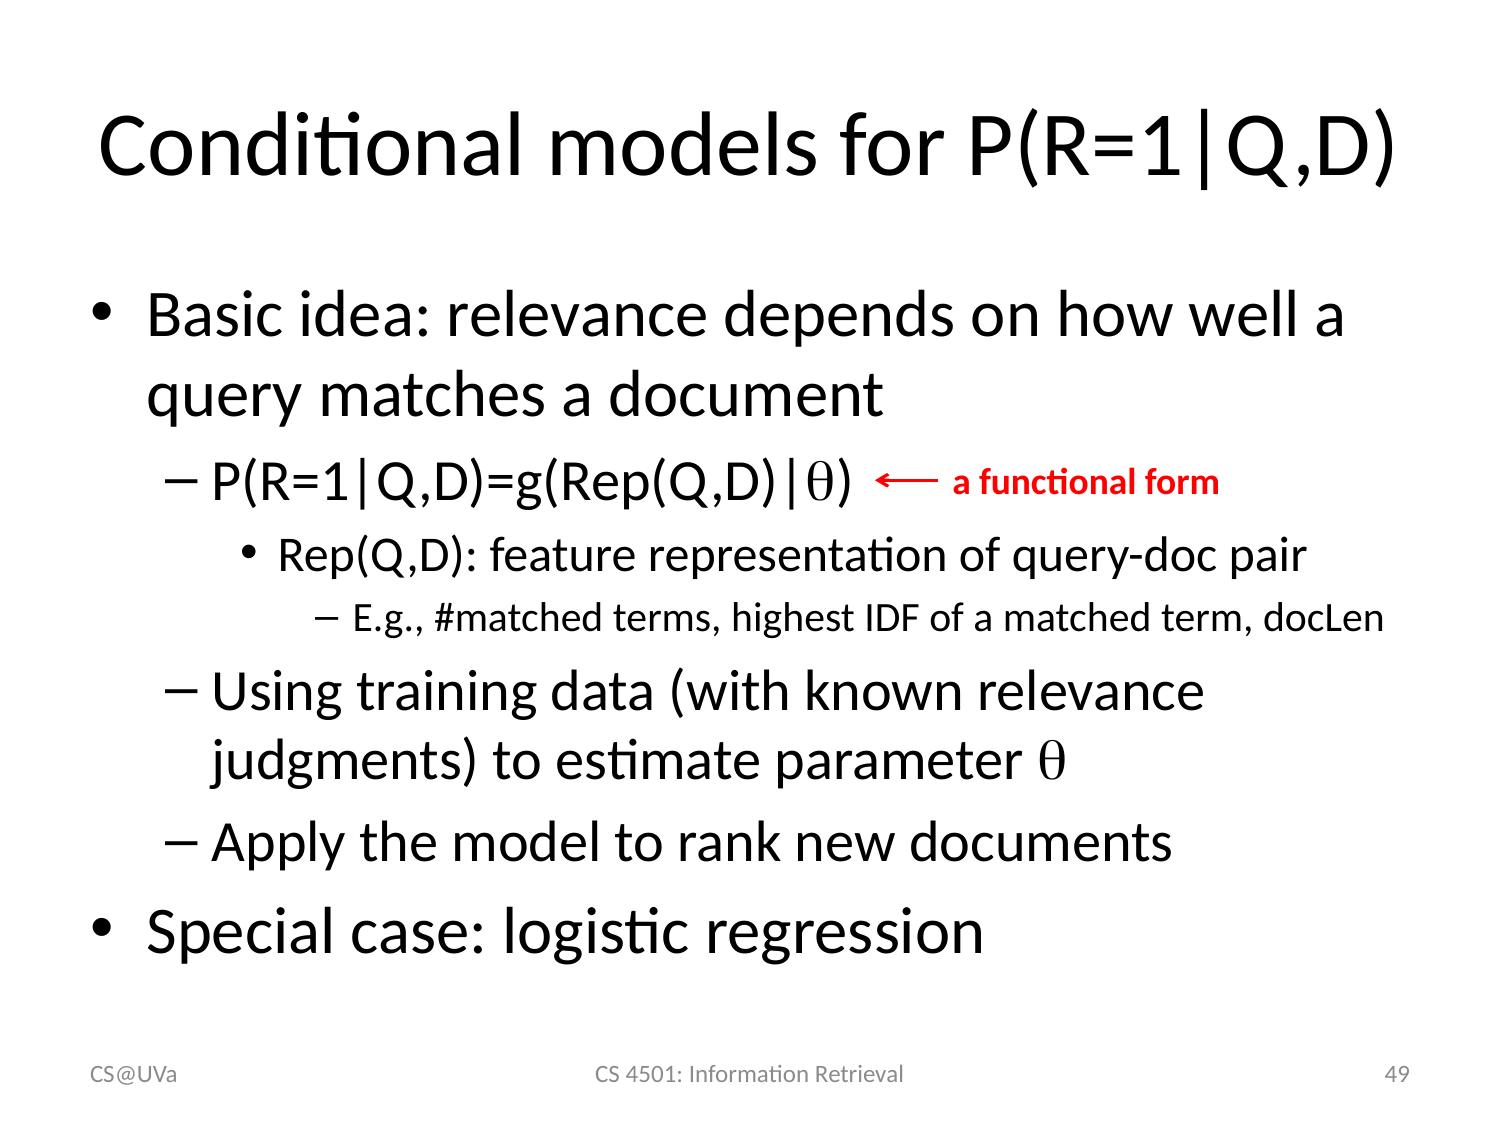

# Conditional models for P(R=1|Q,D)
Basic idea: relevance depends on how well a query matches a document
P(R=1|Q,D)=g(Rep(Q,D)|θ)
Rep(Q,D): feature representation of query-doc pair
E.g., #matched terms, highest IDF of a matched term, docLen
Using training data (with known relevance judgments) to estimate parameter θ
Apply the model to rank new documents
Special case: logistic regression
a functional form
CS@UVa
CS 4501: Information Retrieval
49